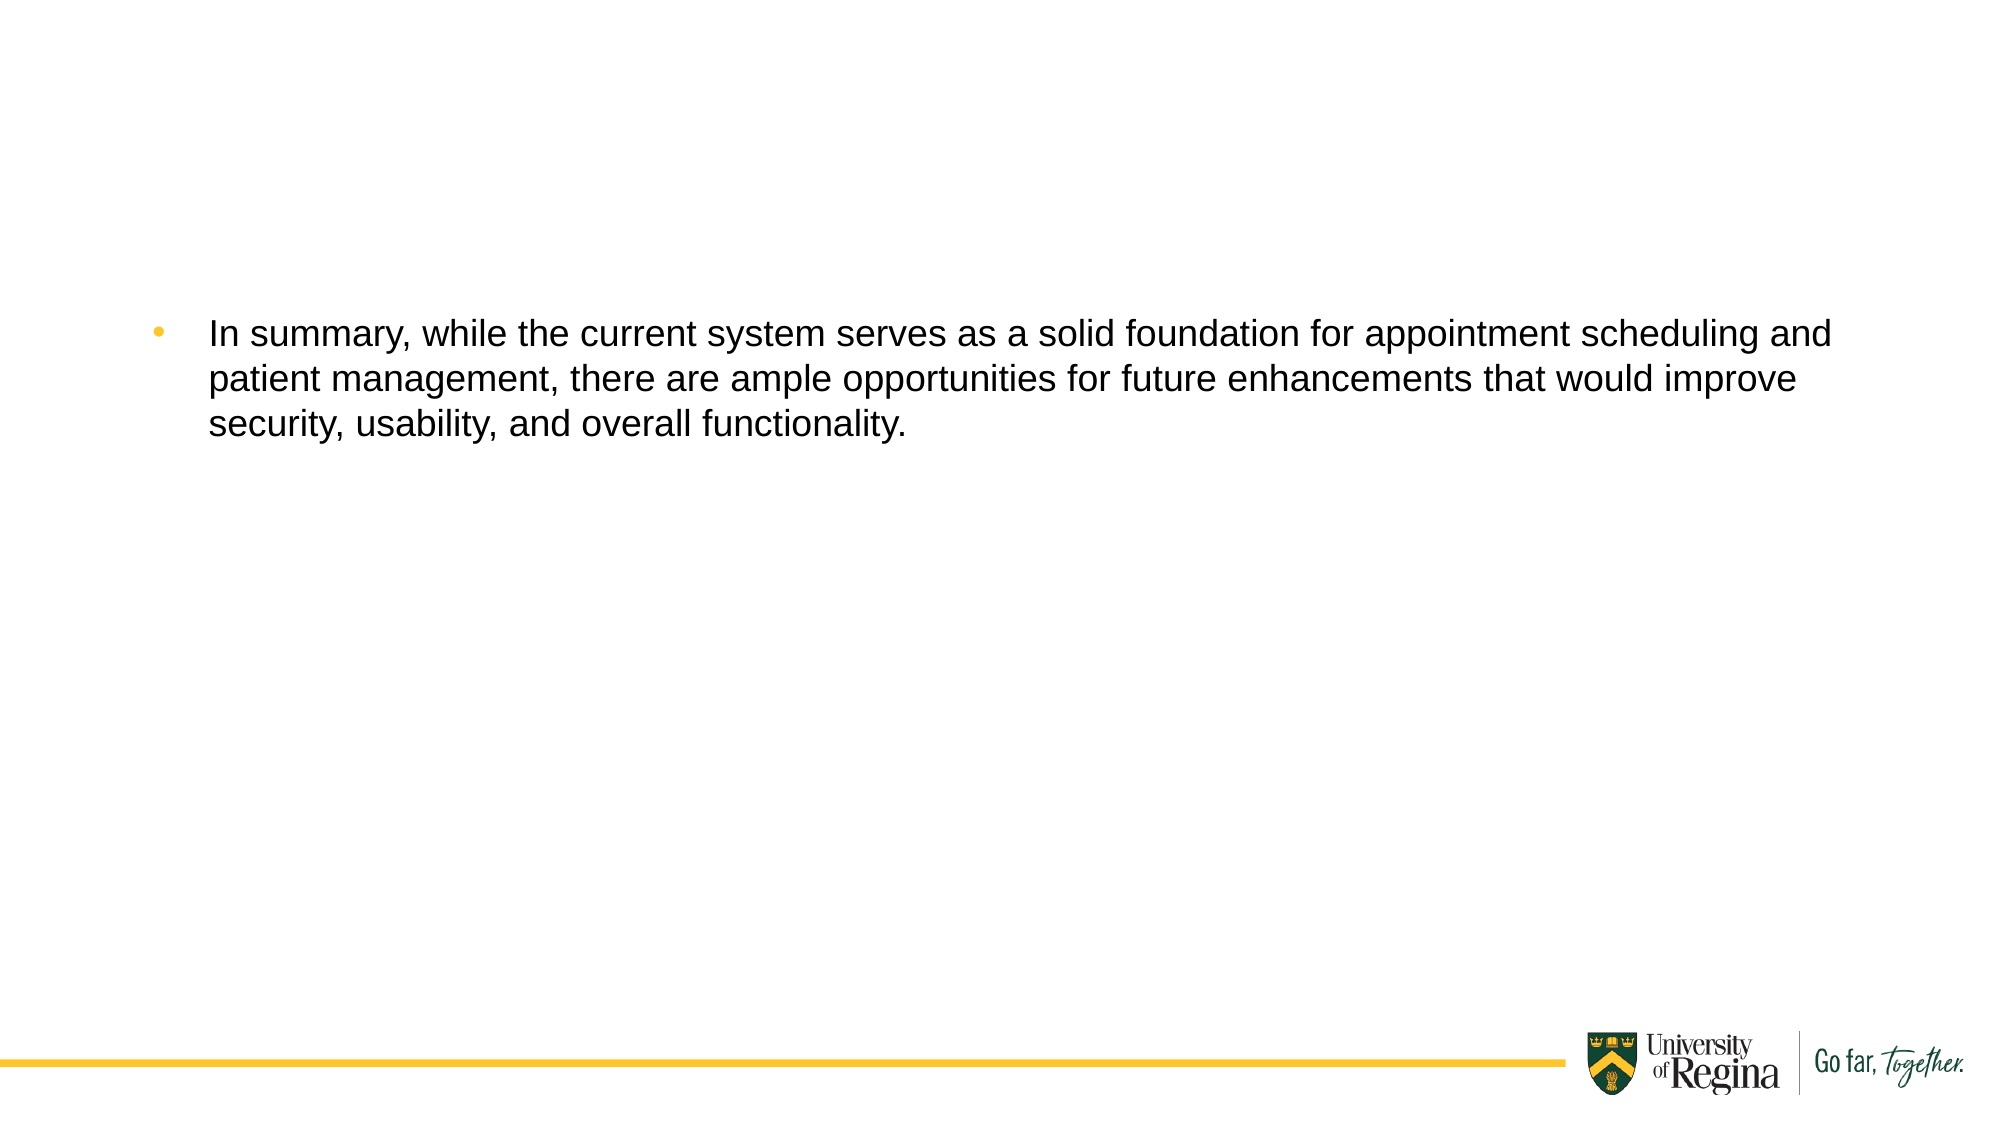

In summary, while the current system serves as a solid foundation for appointment scheduling and patient management, there are ample opportunities for future enhancements that would improve security, usability, and overall functionality.